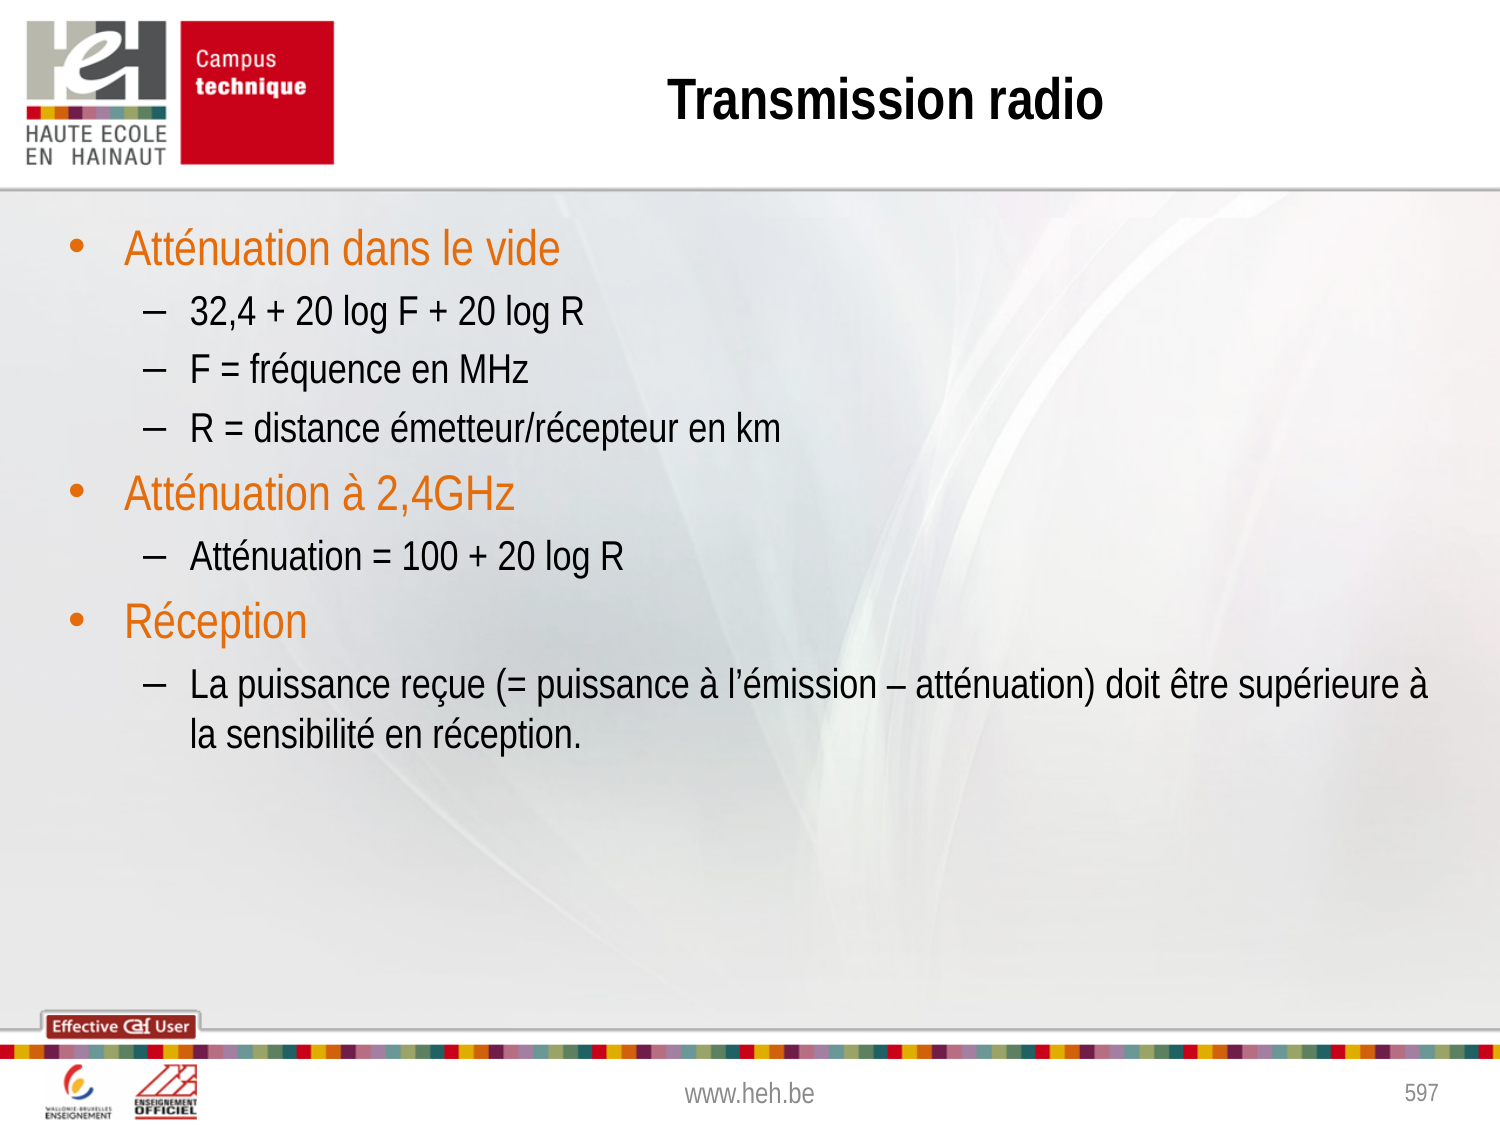

# Transmission radio
Atténuation dans le vide
32,4 + 20 log F + 20 log R
F = fréquence en MHz
R = distance émetteur/récepteur en km
Atténuation à 2,4GHz
Atténuation = 100 + 20 log R
Réception
La puissance reçue (= puissance à l’émission – atténuation) doit être supérieure à la sensibilité en réception.
www.heh.be
597